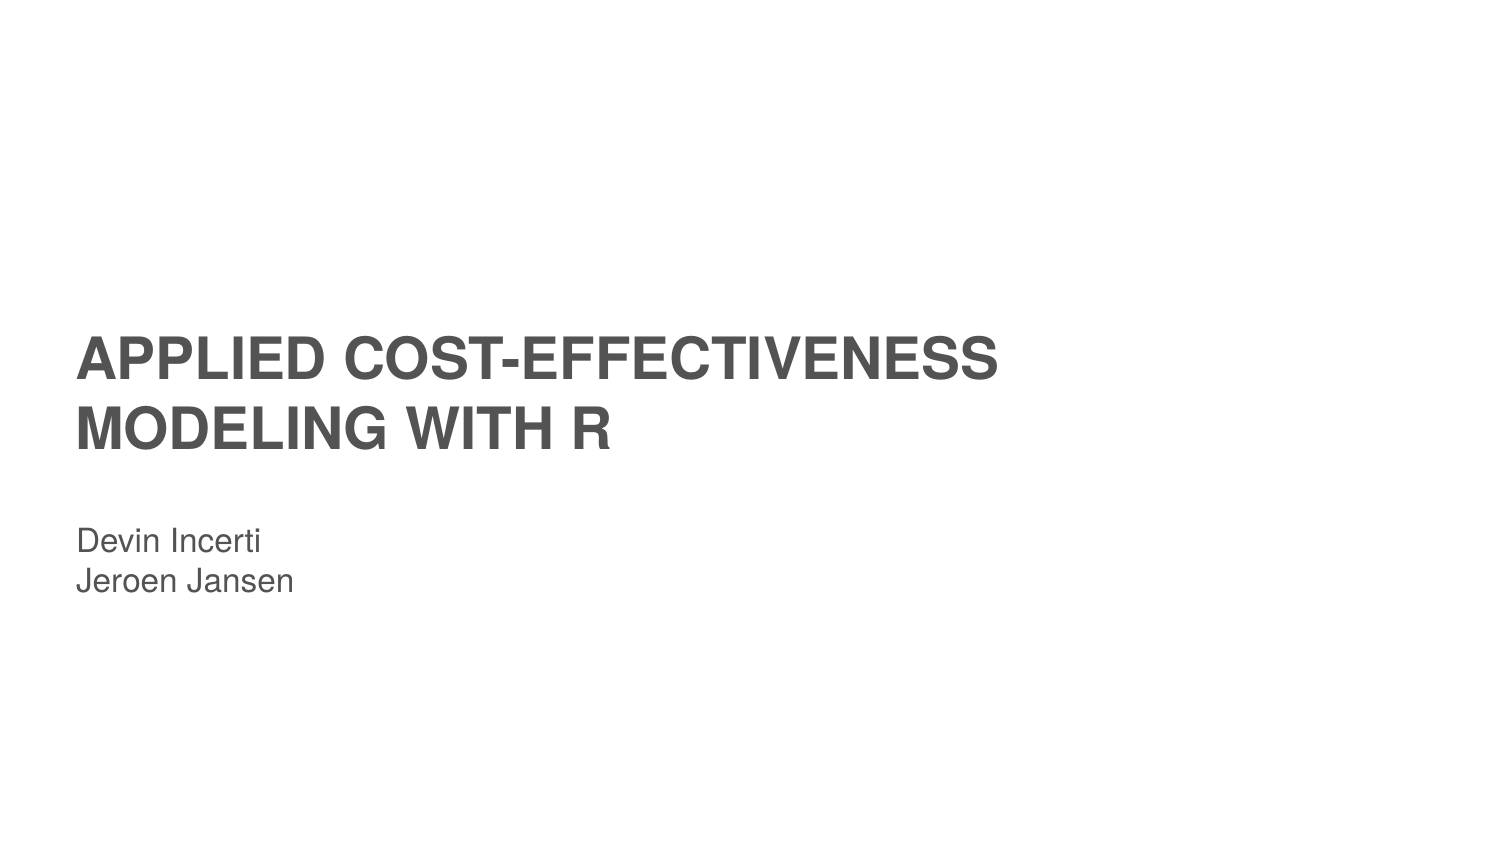

# APPLIED COST-EFFECTIVENESS MODELING WITH R

Devin Incerti
Jeroen Jansen